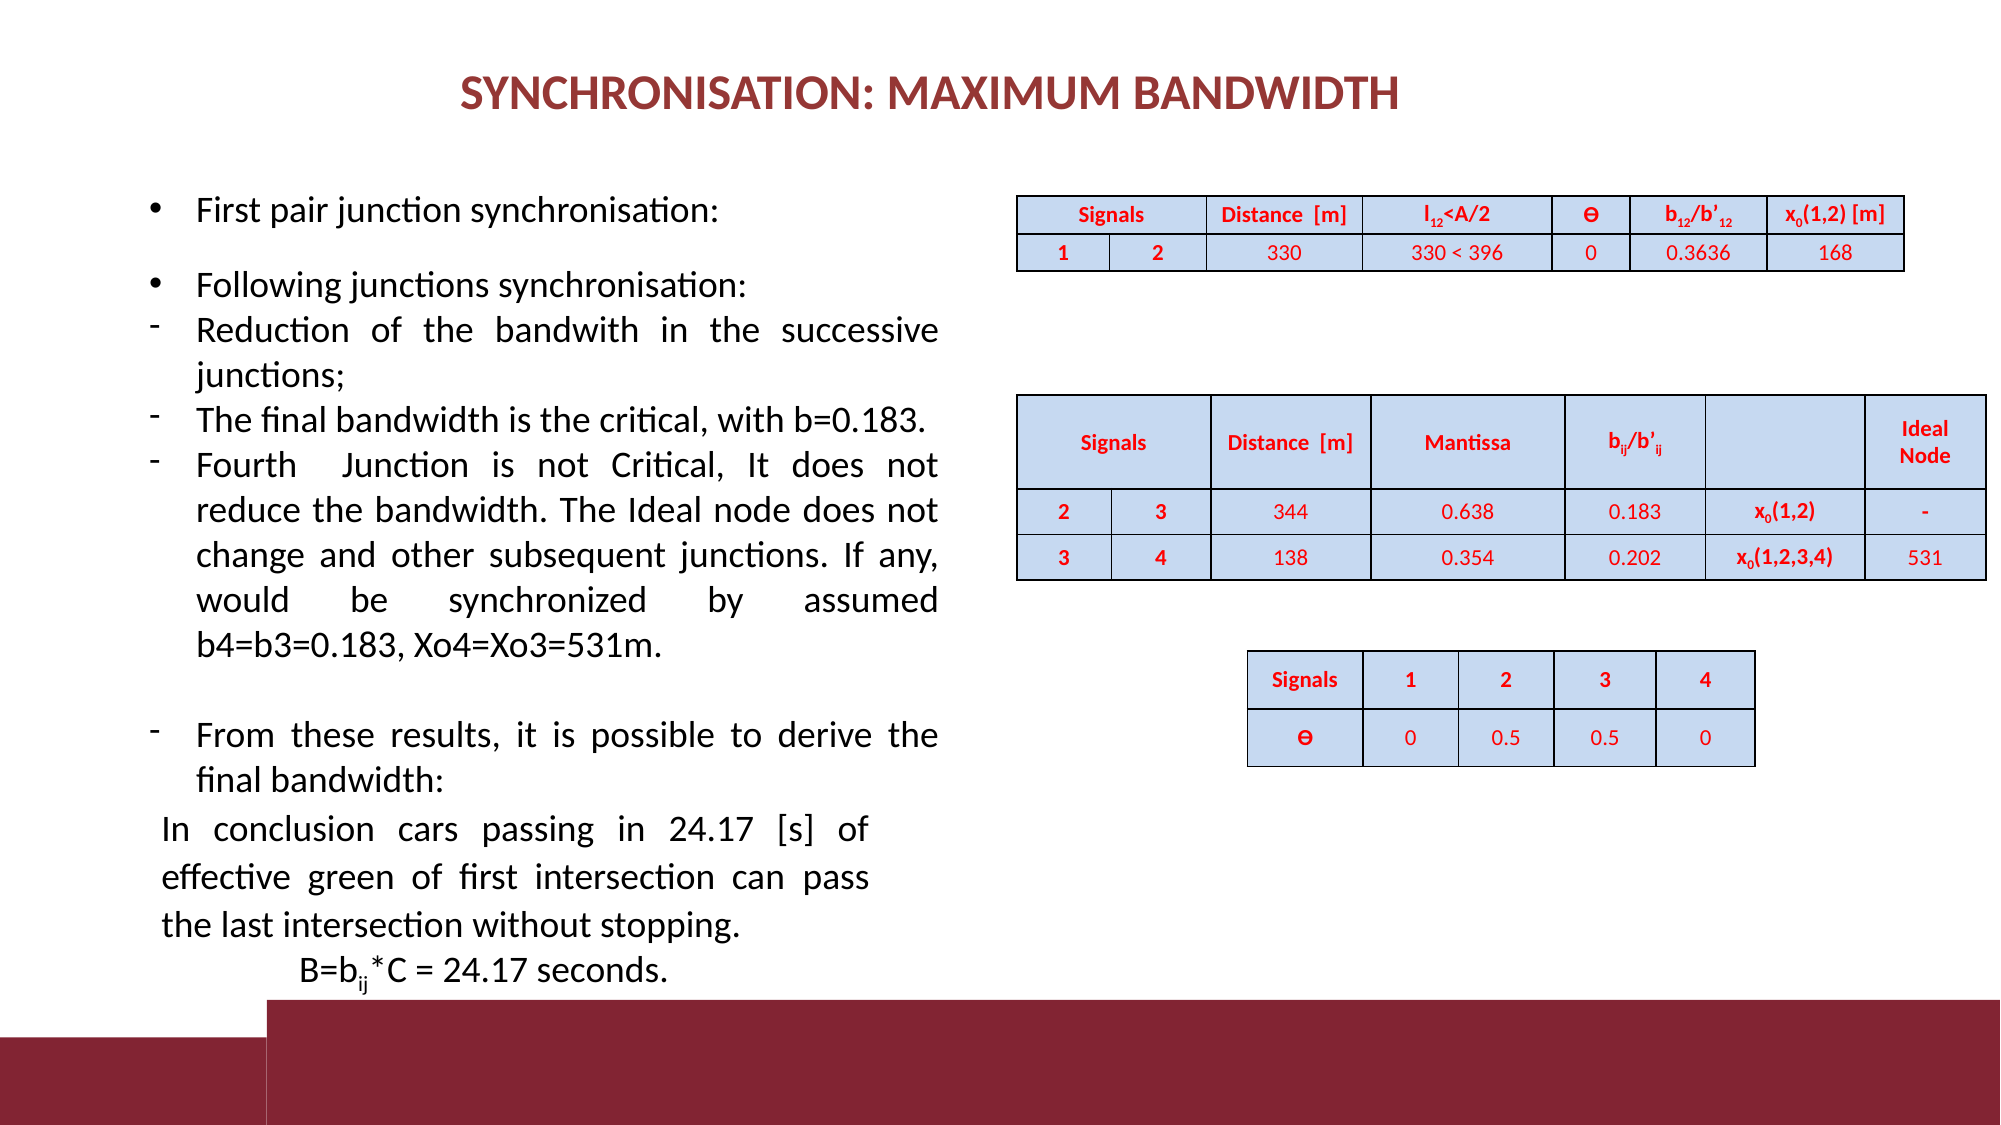

# SYNCHRONISATION: MAXIMUM BANDWIDTH
First pair junction synchronisation:

| Signals |  | Distance [m] | l12<A/2 | ϴ | b12/b’12 | x0(1,2) [m] |
| --- | --- | --- | --- | --- | --- | --- |
| 1 | 2 | 330 | 330 < 396 | 0 | 0.3636 | 168 |
Following junctions synchronisation:
Reduction of the bandwith in the successive junctions;
The final bandwidth is the critical, with b=0.183.
Fourth  Junction is not Critical, It does not reduce the bandwidth. The Ideal node does not change and other subsequent junctions. If any, would be synchronized by assumed b4=b3=0.183, Xo4=Xo3=531m.

From these results, it is possible to derive the final bandwidth:
In conclusion cars passing in 24.17 [s] of effective green of first intersection can pass the last intersection without stopping.
 	B=bij*C = 24.17 seconds.

| Signals |  | Distance [m] | Mantissa | bij/b’ij |  | Ideal Node |
| --- | --- | --- | --- | --- | --- | --- |
| 2 | 3 | 344 | 0.638 | 0.183 | x0(1,2) | - |
| 3 | 4 | 138 | 0.354 | 0.202 | x0(1,2,3,4) | 531 |
| Signals | 1 | 2 | 3 | 4 |
| --- | --- | --- | --- | --- |
| ϴ | 0 | 0.5 | 0.5 | 0 |